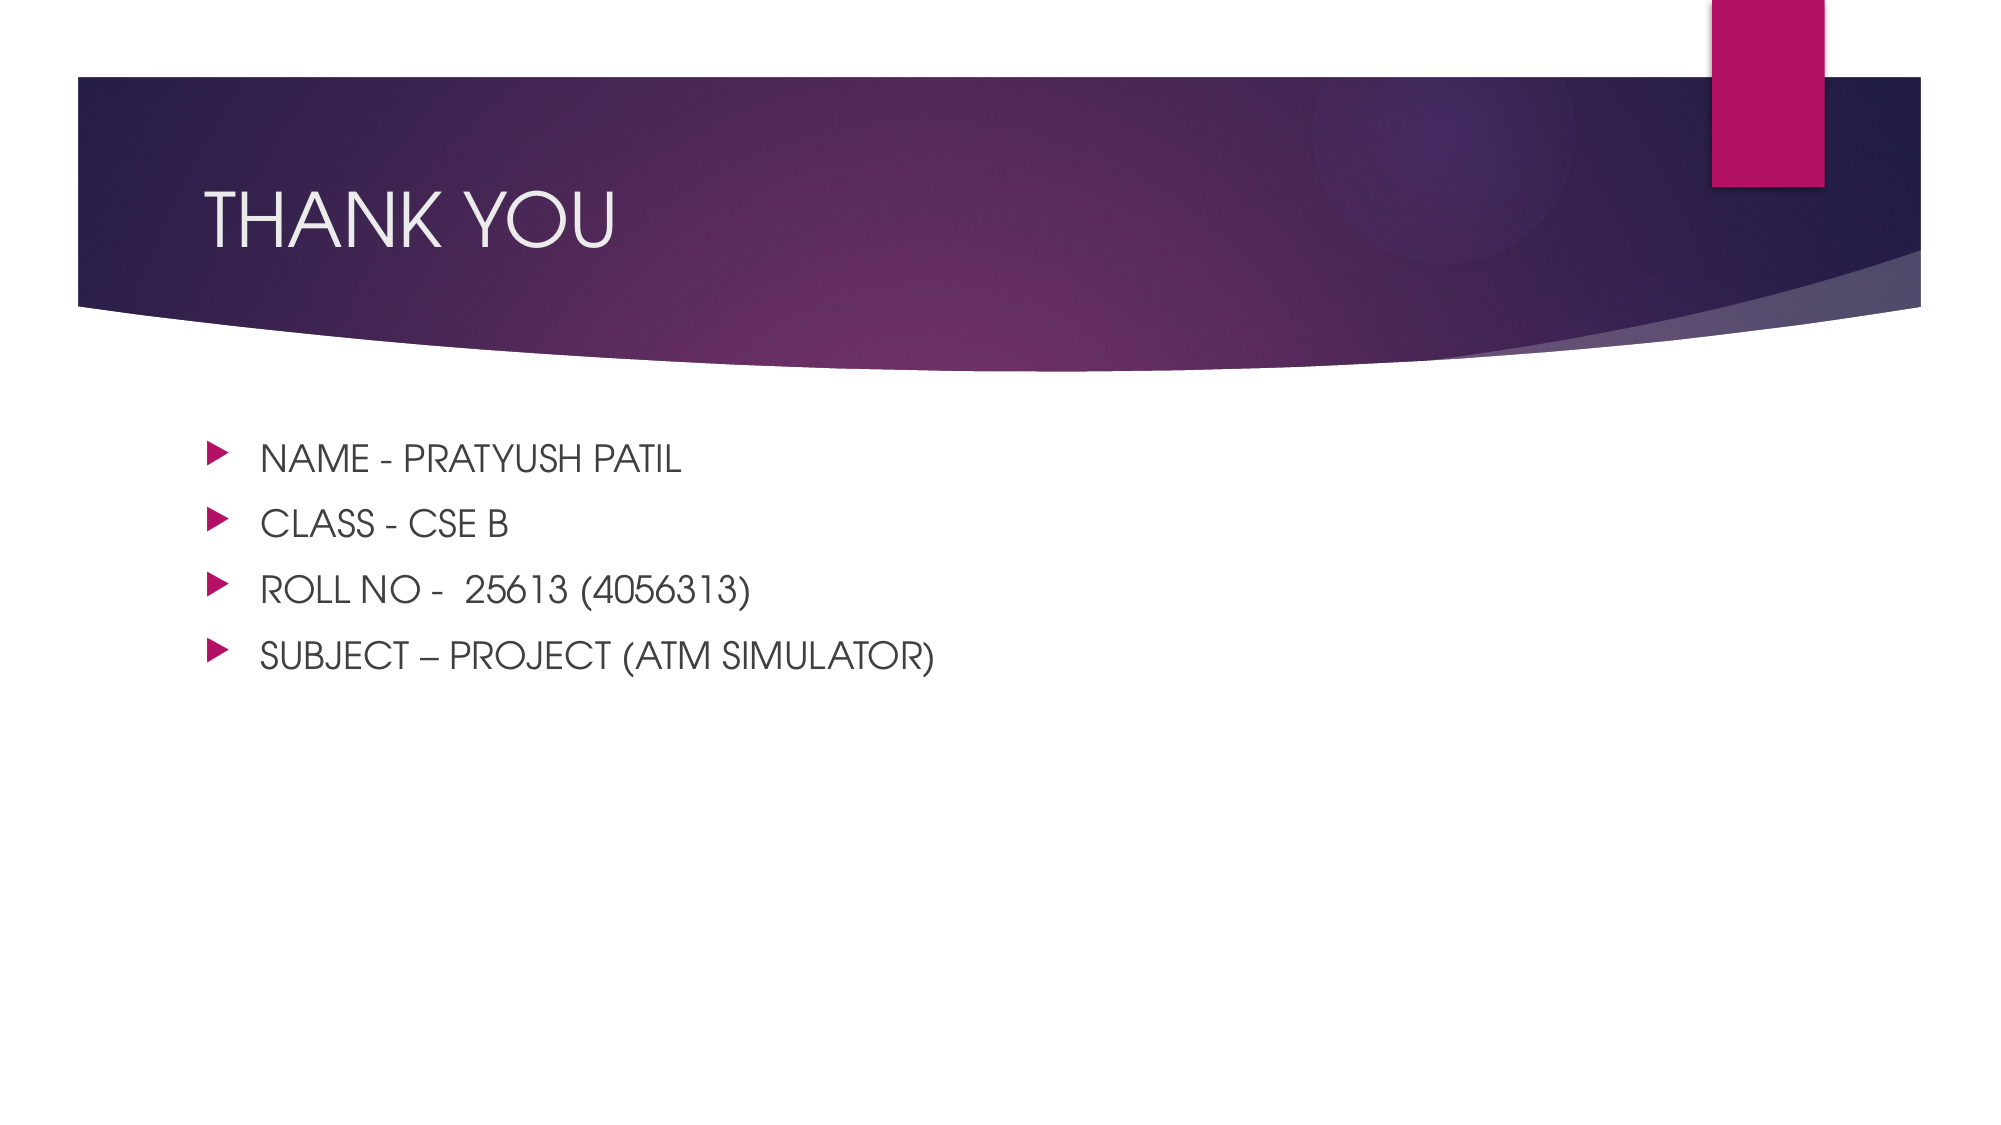

# THANK YOU
NAME - PRATYUSH PATIL
CLASS - CSE B
ROLL NO -  25613 (4056313)
SUBJECT – PROJECT (ATM SIMULATOR)